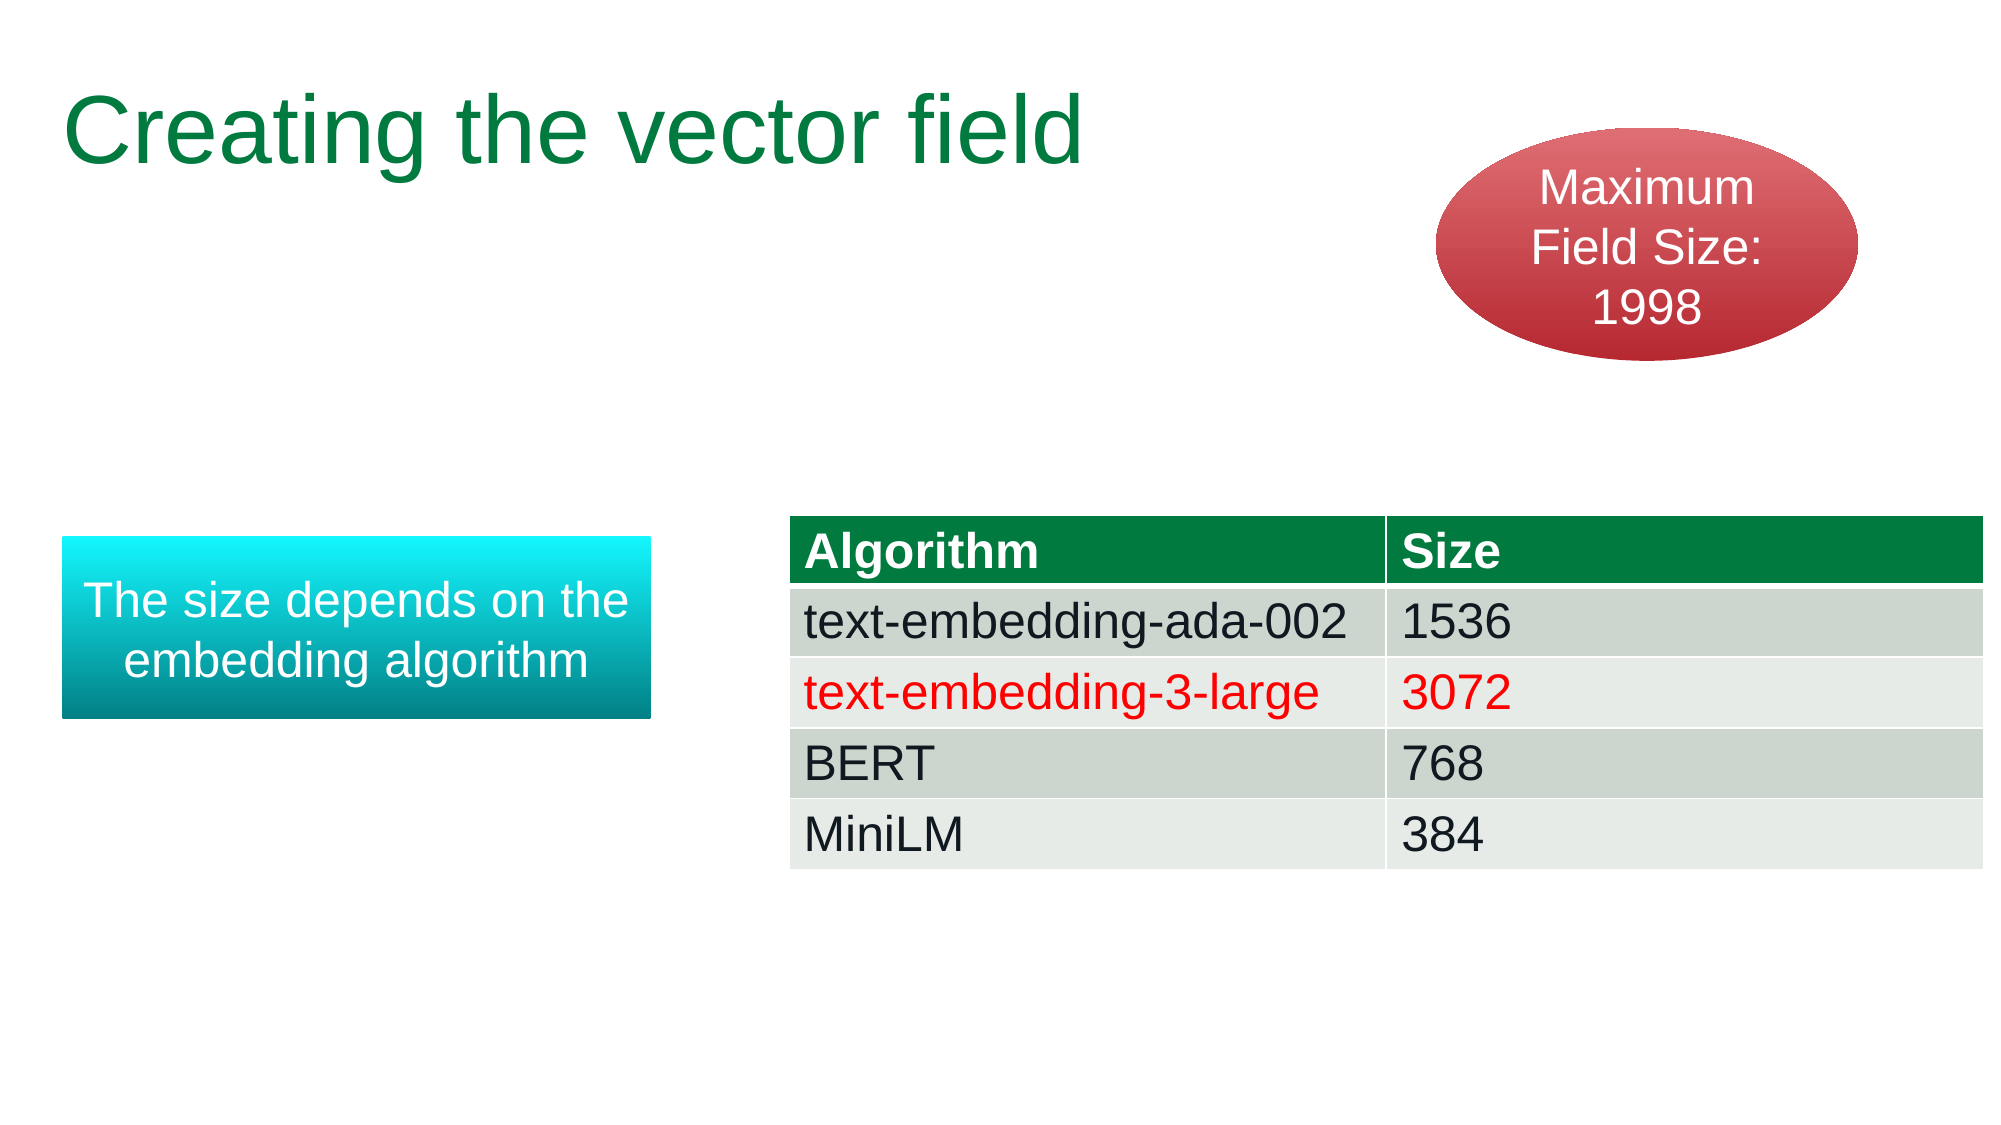

# Creating the vector field
Maximum Field Size: 1998

alter table [dbo].[walmart_product_details]
add product_description_vector vector(1536) null;

| Algorithm | Size |
| --- | --- |
| text-embedding-ada-002 | 1536 |
| text-embedding-3-large | 3072 |
| BERT | 768 |
| MiniLM | 384 |
The size depends on the embedding algorithm